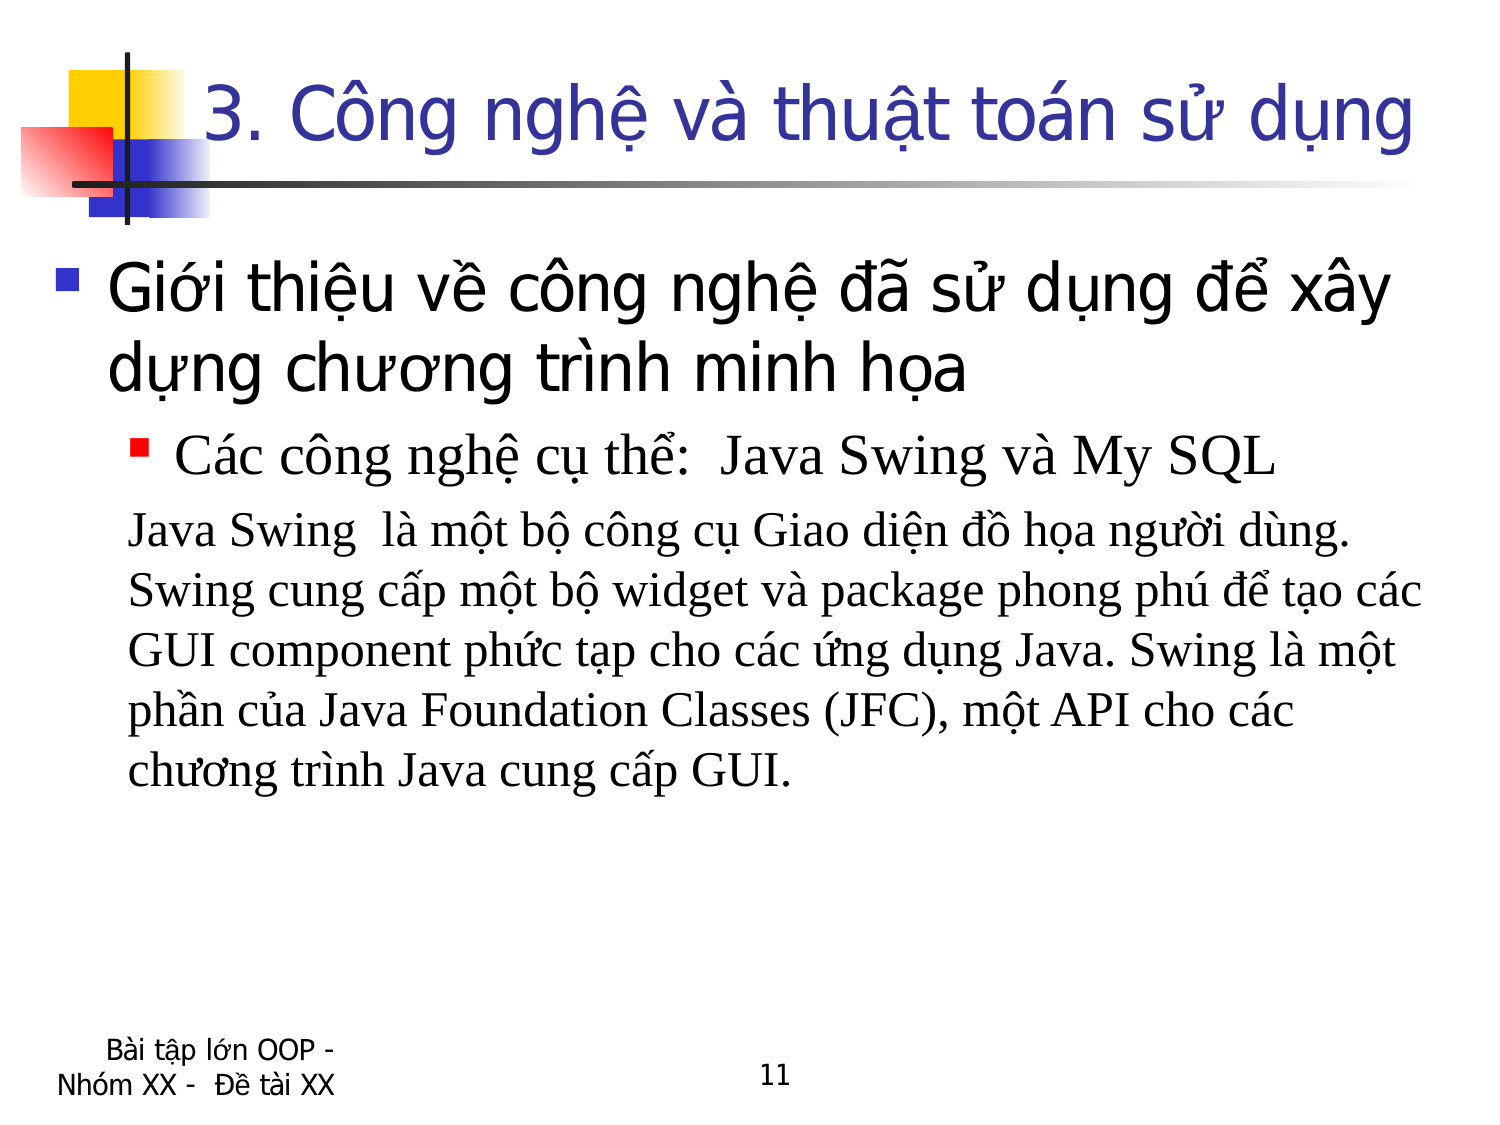

# 3. Công nghệ và thuật toán sử dụng
Giới thiệu về công nghệ đã sử dụng để xây dựng chương trình minh họa
Các công nghệ cụ thể:  Java Swing và My SQL
Java Swing  là một bộ công cụ Giao diện đồ họa người dùng. Swing cung cấp một bộ widget và package phong phú để tạo các GUI component phức tạp cho các ứng dụng Java. Swing là một phần của Java Foundation Classes (JFC), một API cho các chương trình Java cung cấp GUI.

Bài tập lớn OOP - Nhóm XX -  Đề tài XX
11